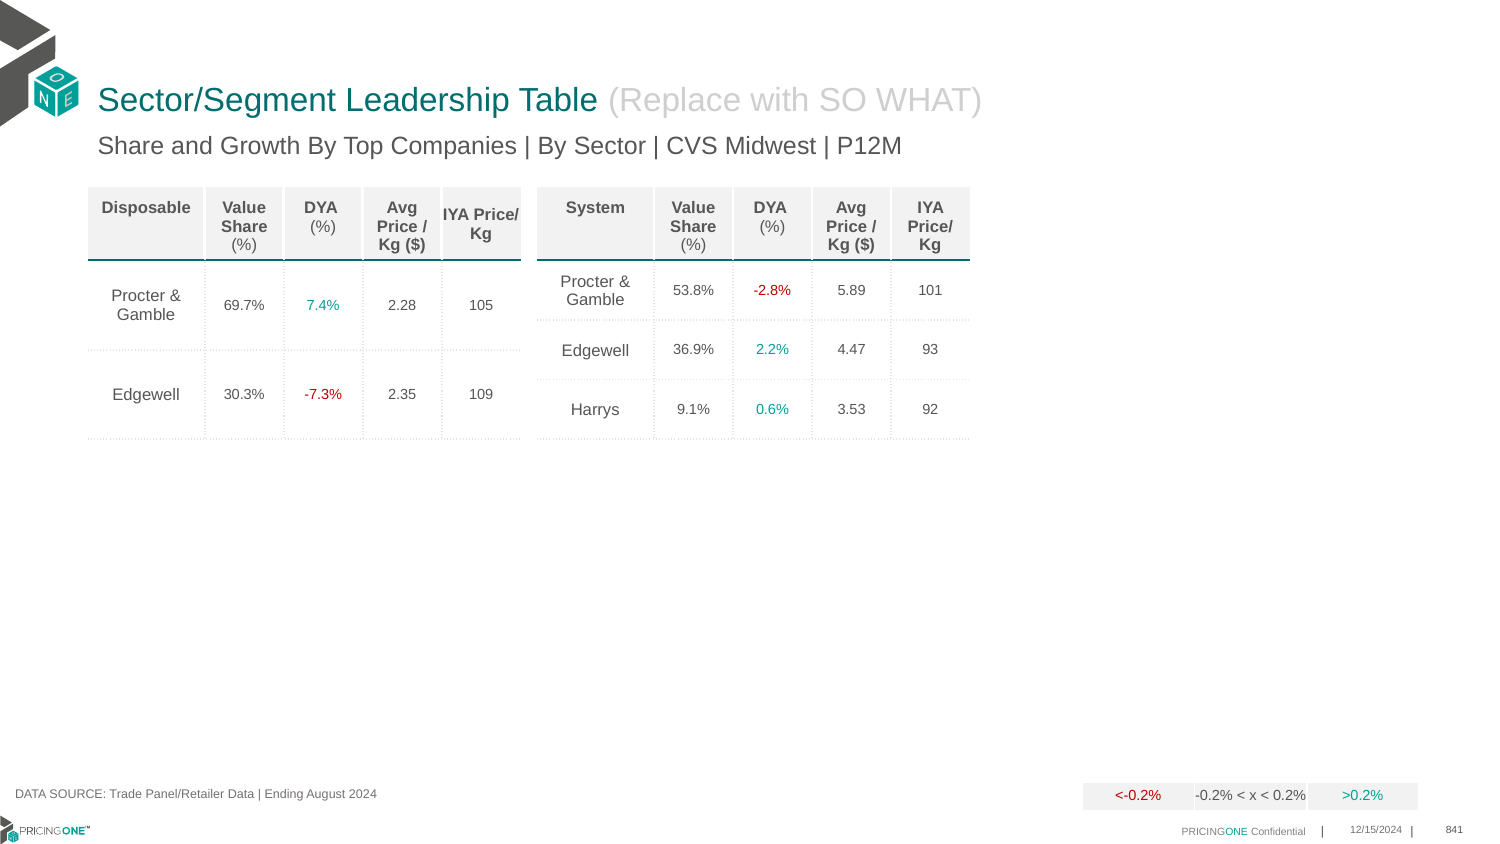

# Sector/Segment Leadership Table (Replace with SO WHAT)
Share and Growth By Top Companies | By Sector | CVS Midwest | P12M
| Disposable | Value Share (%) | DYA (%) | Avg Price /Kg ($) | IYA Price/ Kg |
| --- | --- | --- | --- | --- |
| Procter & Gamble | 69.7% | 7.4% | 2.28 | 105 |
| Edgewell | 30.3% | -7.3% | 2.35 | 109 |
| System | Value Share (%) | DYA (%) | Avg Price /Kg ($) | IYA Price/Kg |
| --- | --- | --- | --- | --- |
| Procter & Gamble | 53.8% | -2.8% | 5.89 | 101 |
| Edgewell | 36.9% | 2.2% | 4.47 | 93 |
| Harrys | 9.1% | 0.6% | 3.53 | 92 |
DATA SOURCE: Trade Panel/Retailer Data | Ending August 2024
| <-0.2% | -0.2% < x < 0.2% | >0.2% |
| --- | --- | --- |

12/15/2024
841